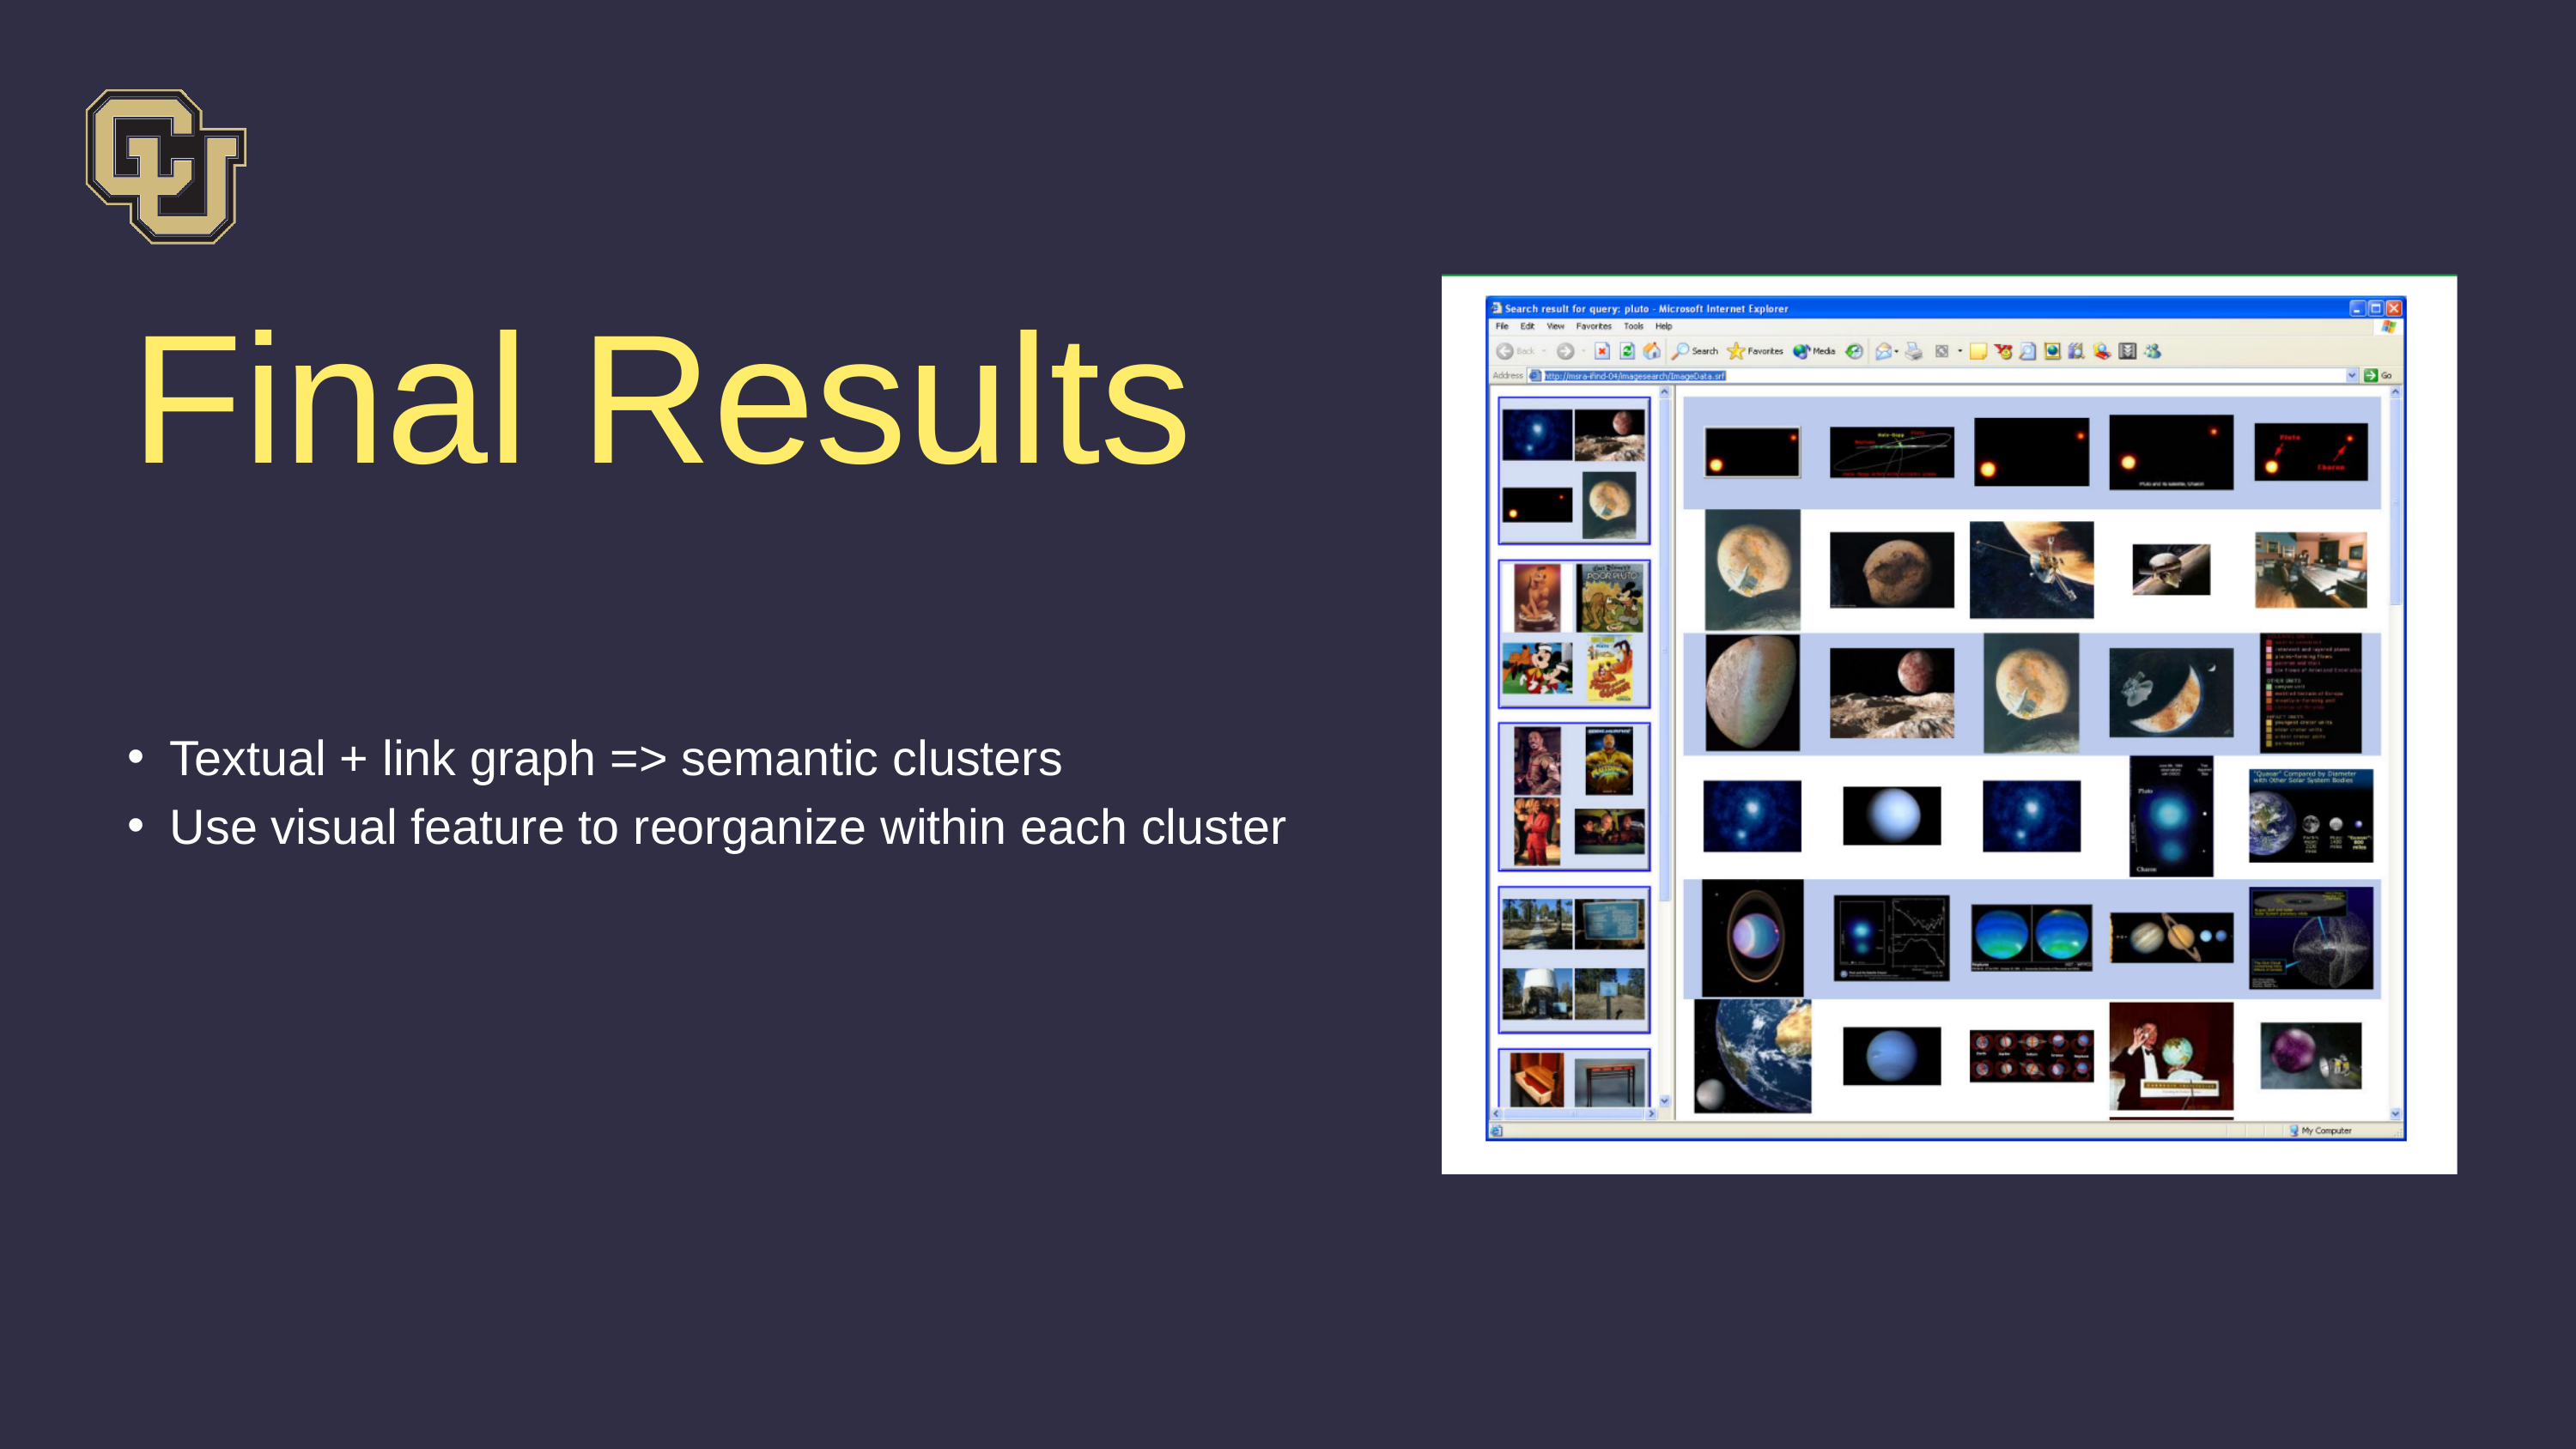

Final Results
Textual + link graph => semantic clusters
Use visual feature to reorganize within each cluster